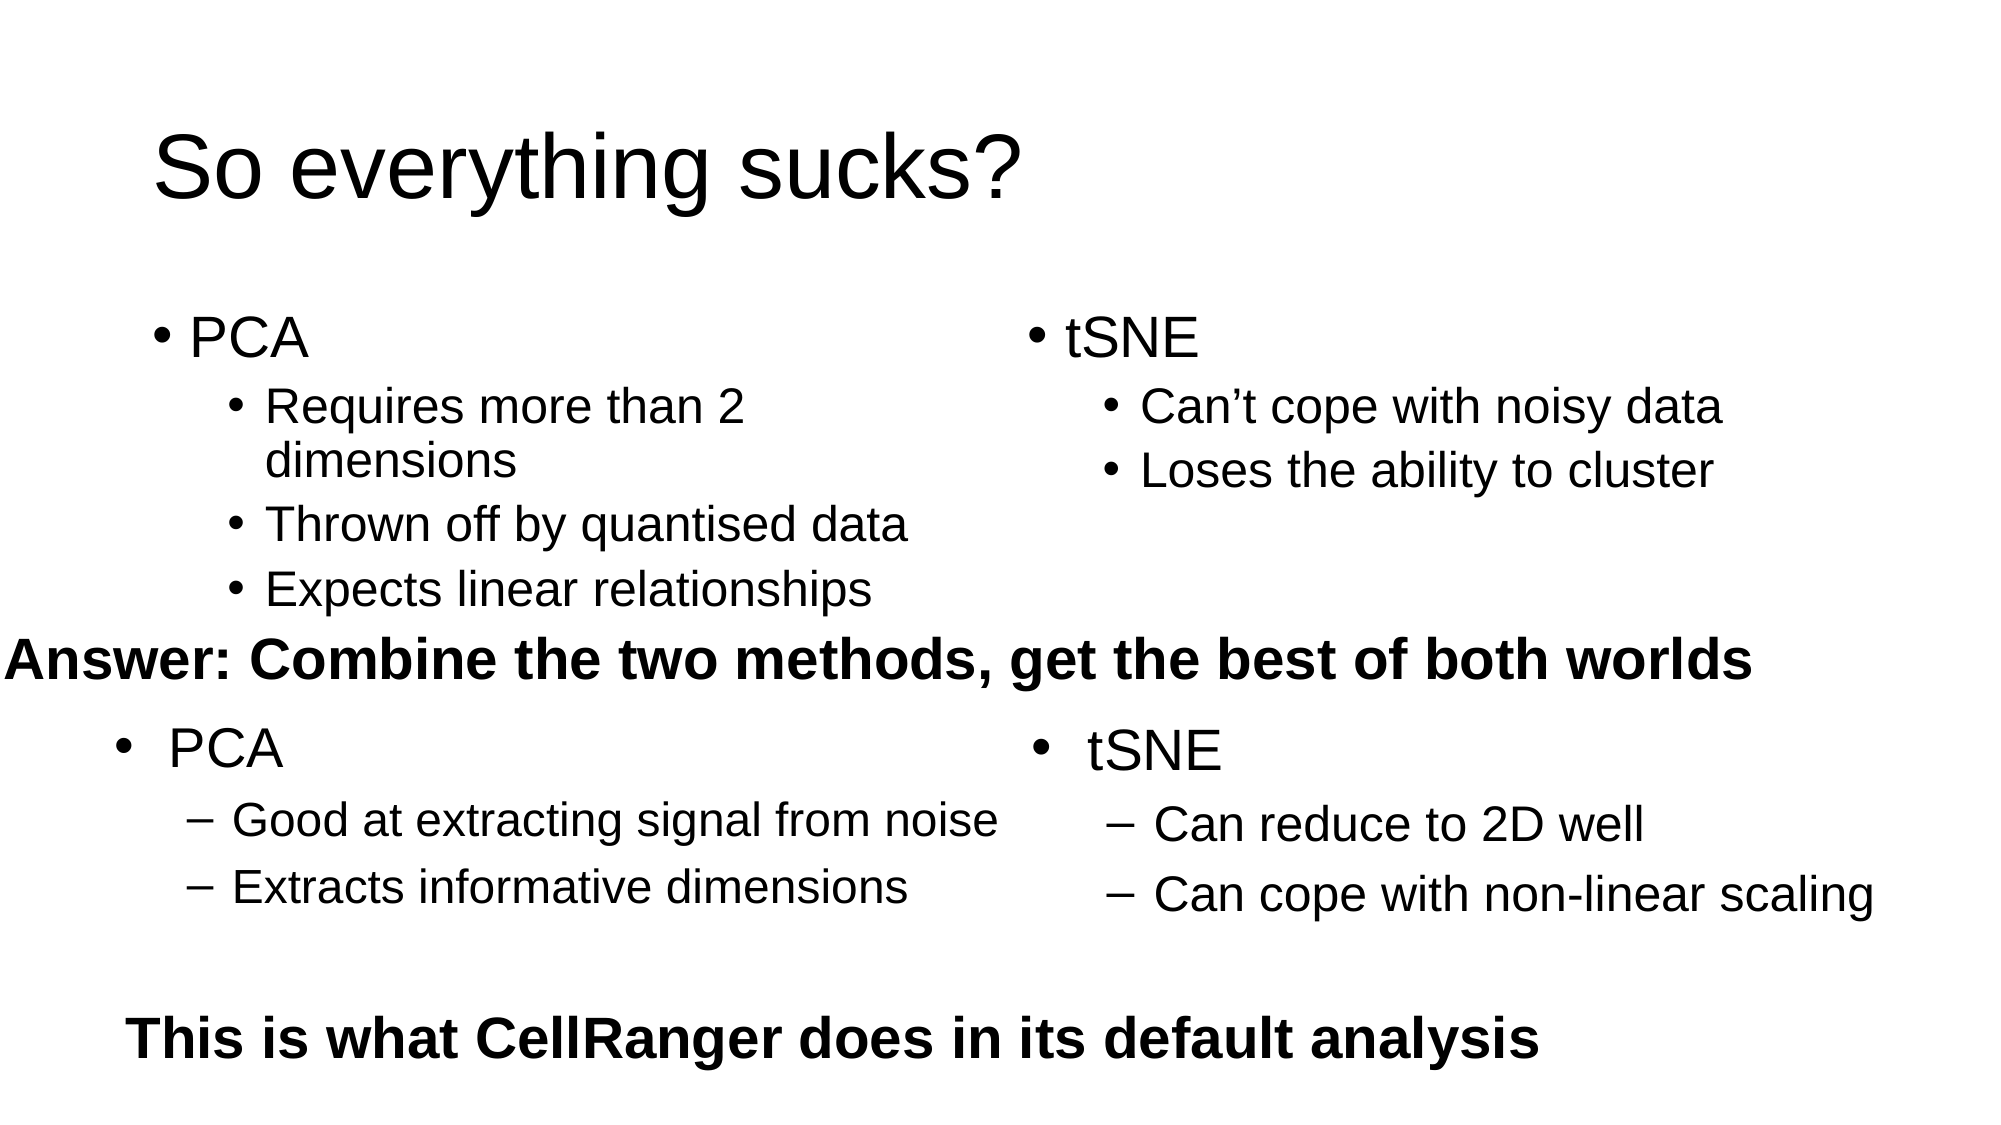

# So everything sucks?
PCA
Requires more than 2 dimensions
Thrown off by quantised data
Expects linear relationships
tSNE
Can’t cope with noisy data
Loses the ability to cluster
Answer: Combine the two methods, get the best of both worlds
PCA
Good at extracting signal from noise
Extracts informative dimensions
tSNE
Can reduce to 2D well
Can cope with non-linear scaling
This is what CellRanger does in its default analysis